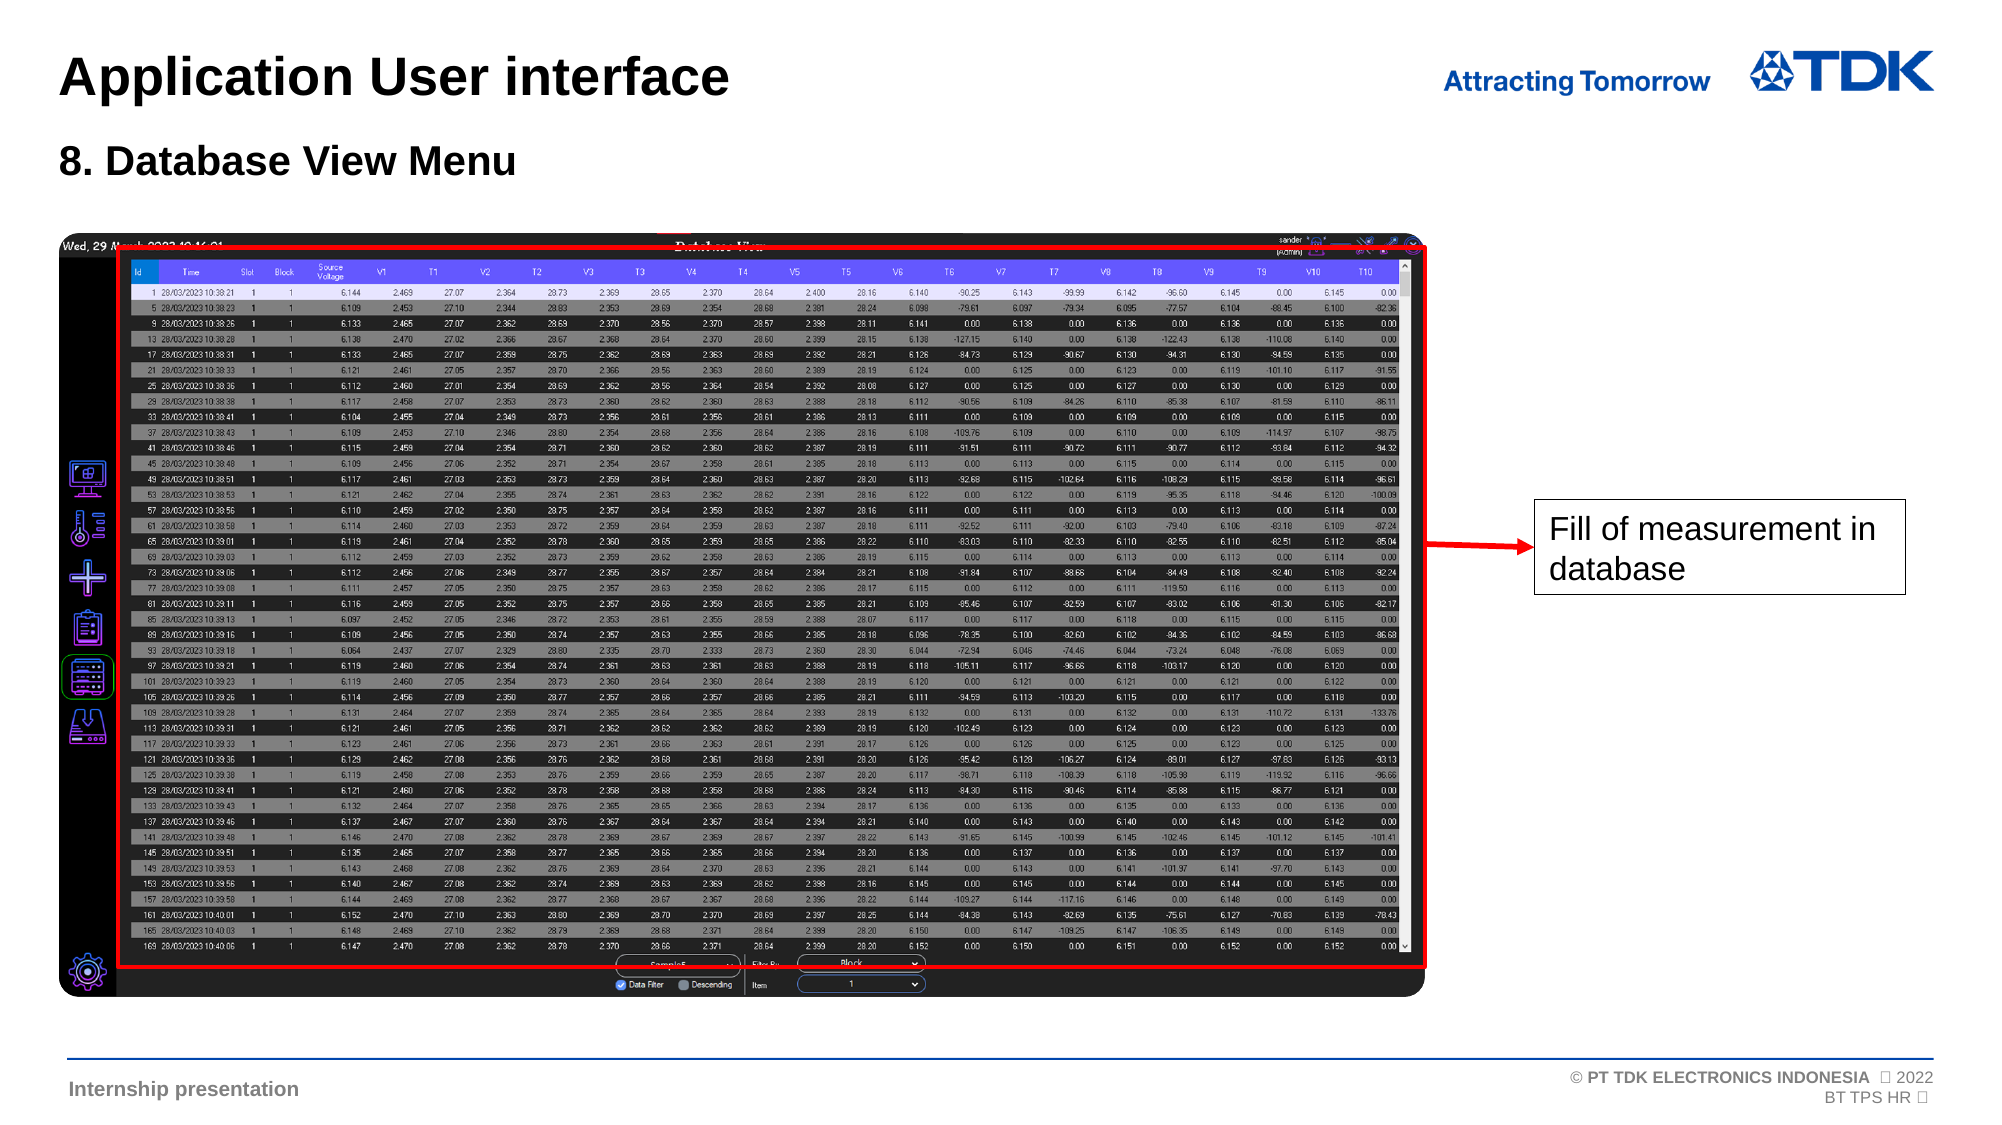

Application User interface
# 8. Database View Menu

Fill of measurement in database